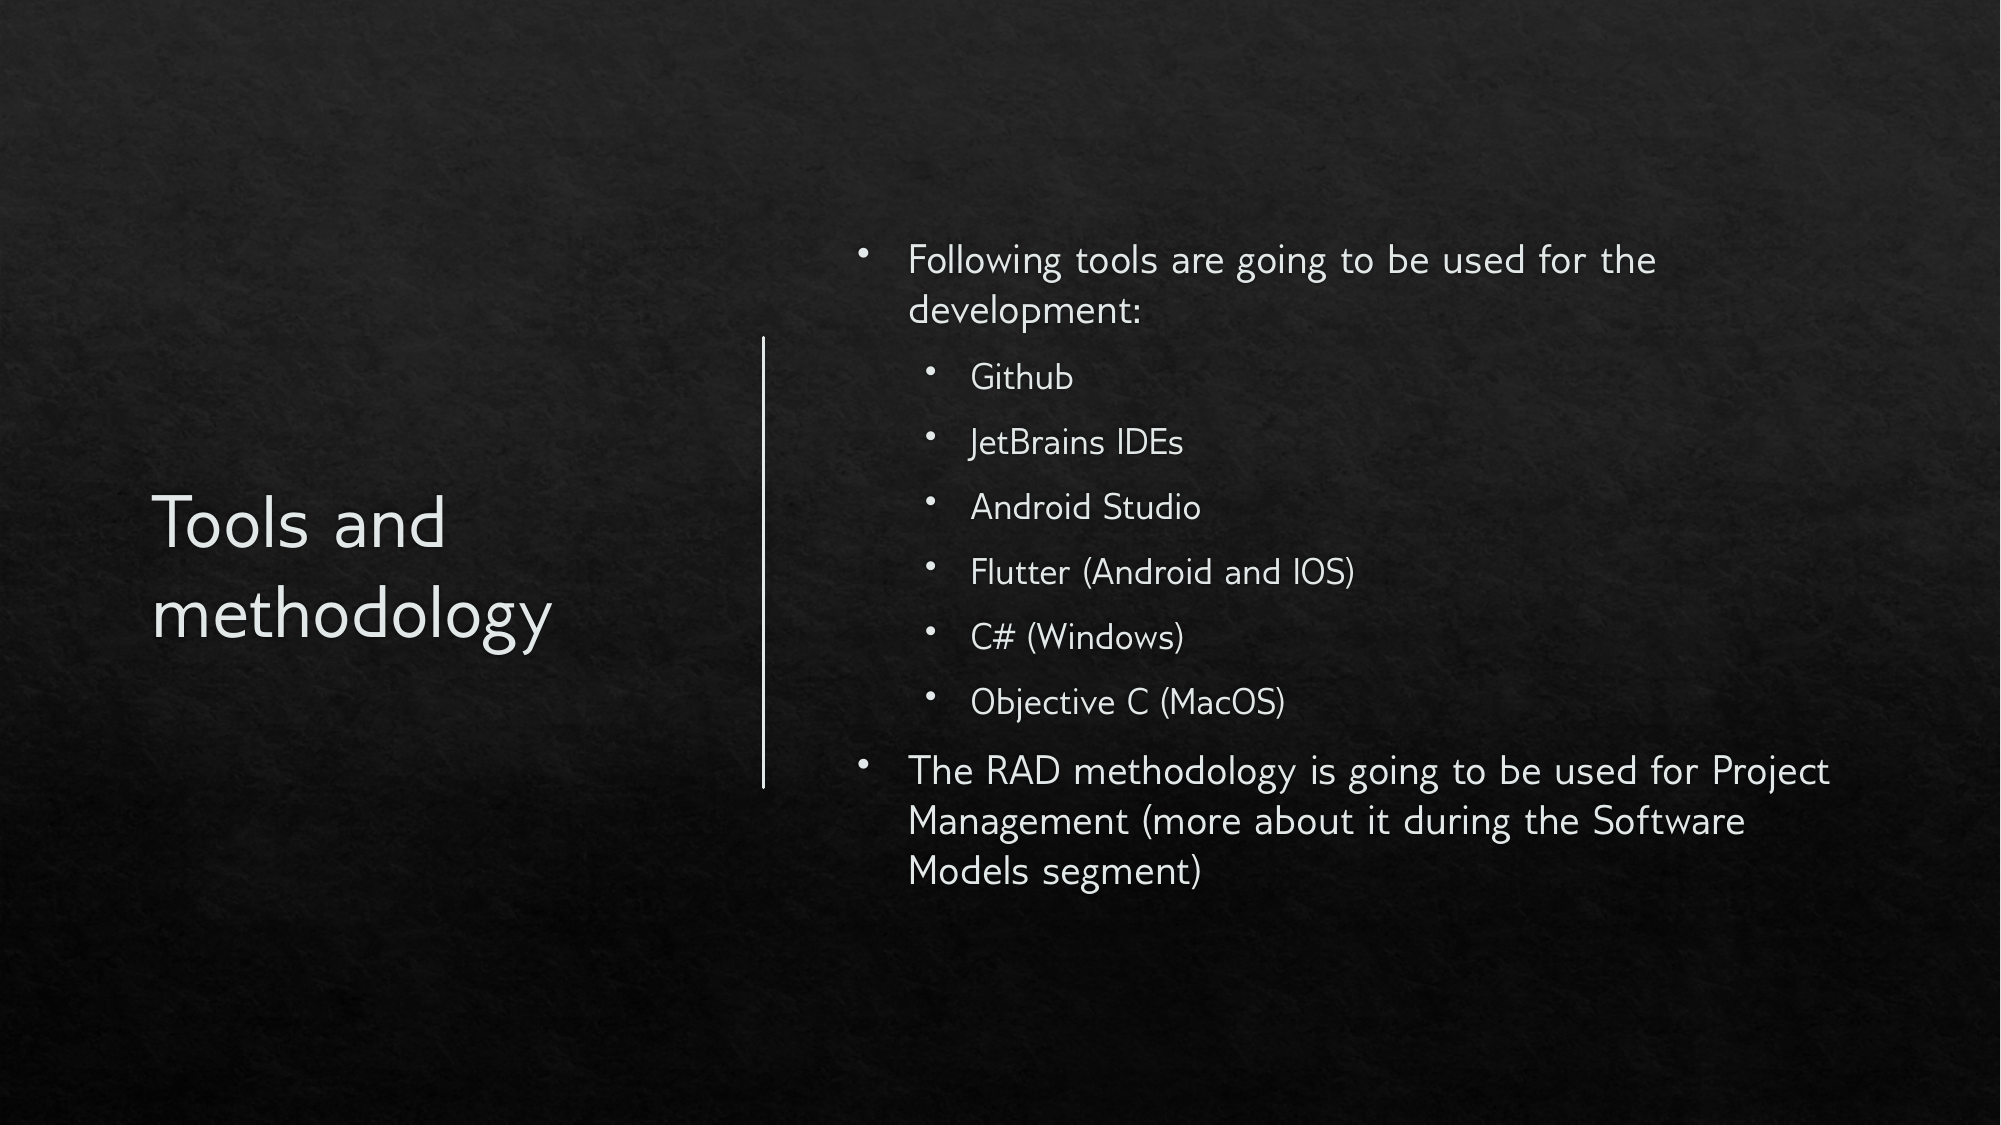

# Tools and methodology
Following tools are going to be used for the development:
Github
JetBrains IDEs
Android Studio
Flutter (Android and IOS)
C# (Windows)
Objective C (MacOS)
The RAD methodology is going to be used for Project Management (more about it during the Software Models segment)